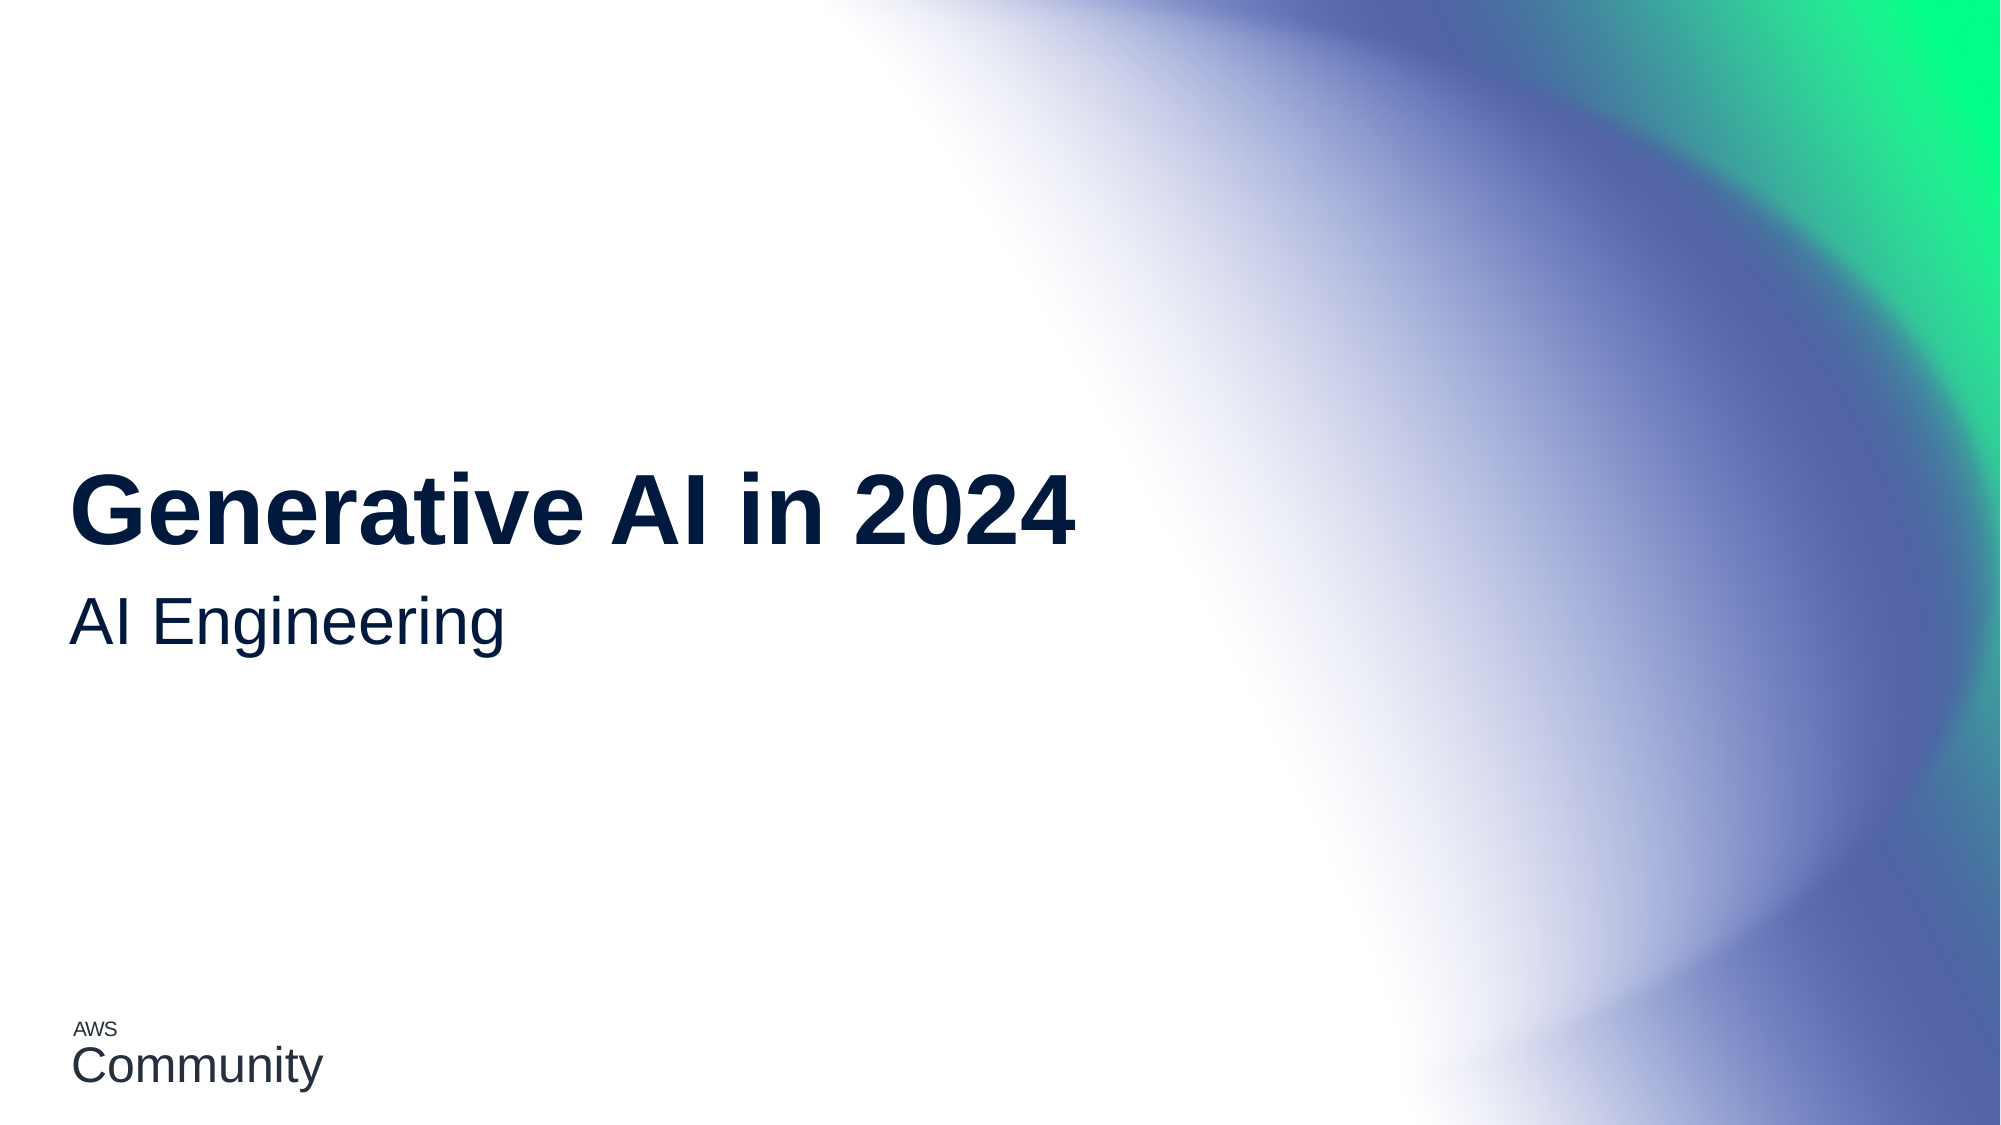

# Generative AI in 2024
AI Engineering